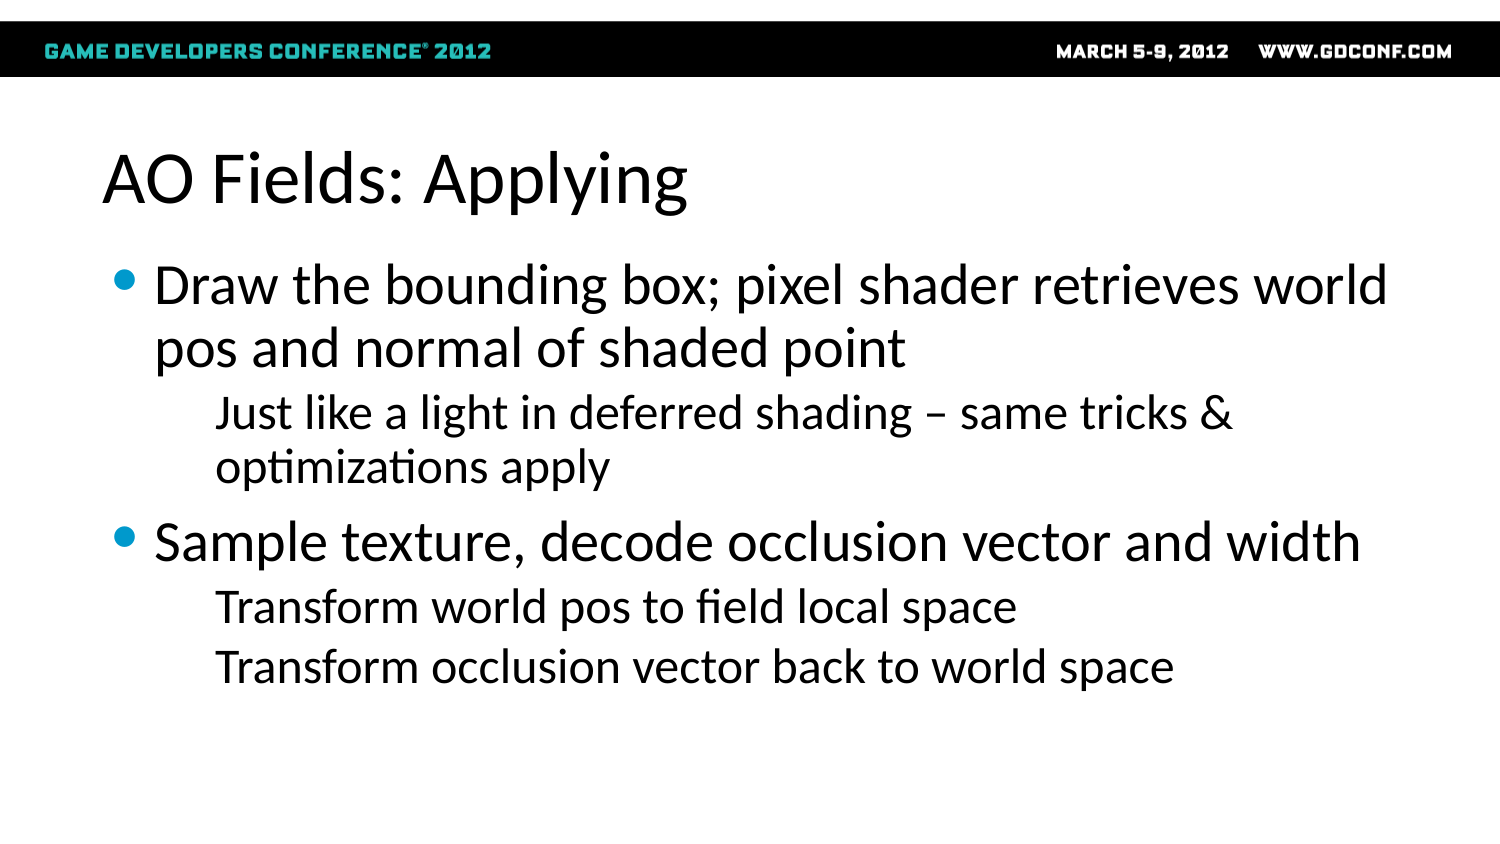

# AO Fields: Applying
Draw the bounding box; pixel shader retrieves world pos and normal of shaded point
Just like a light in deferred shading – same tricks & optimizations apply
Sample texture, decode occlusion vector and width
Transform world pos to field local space
Transform occlusion vector back to world space